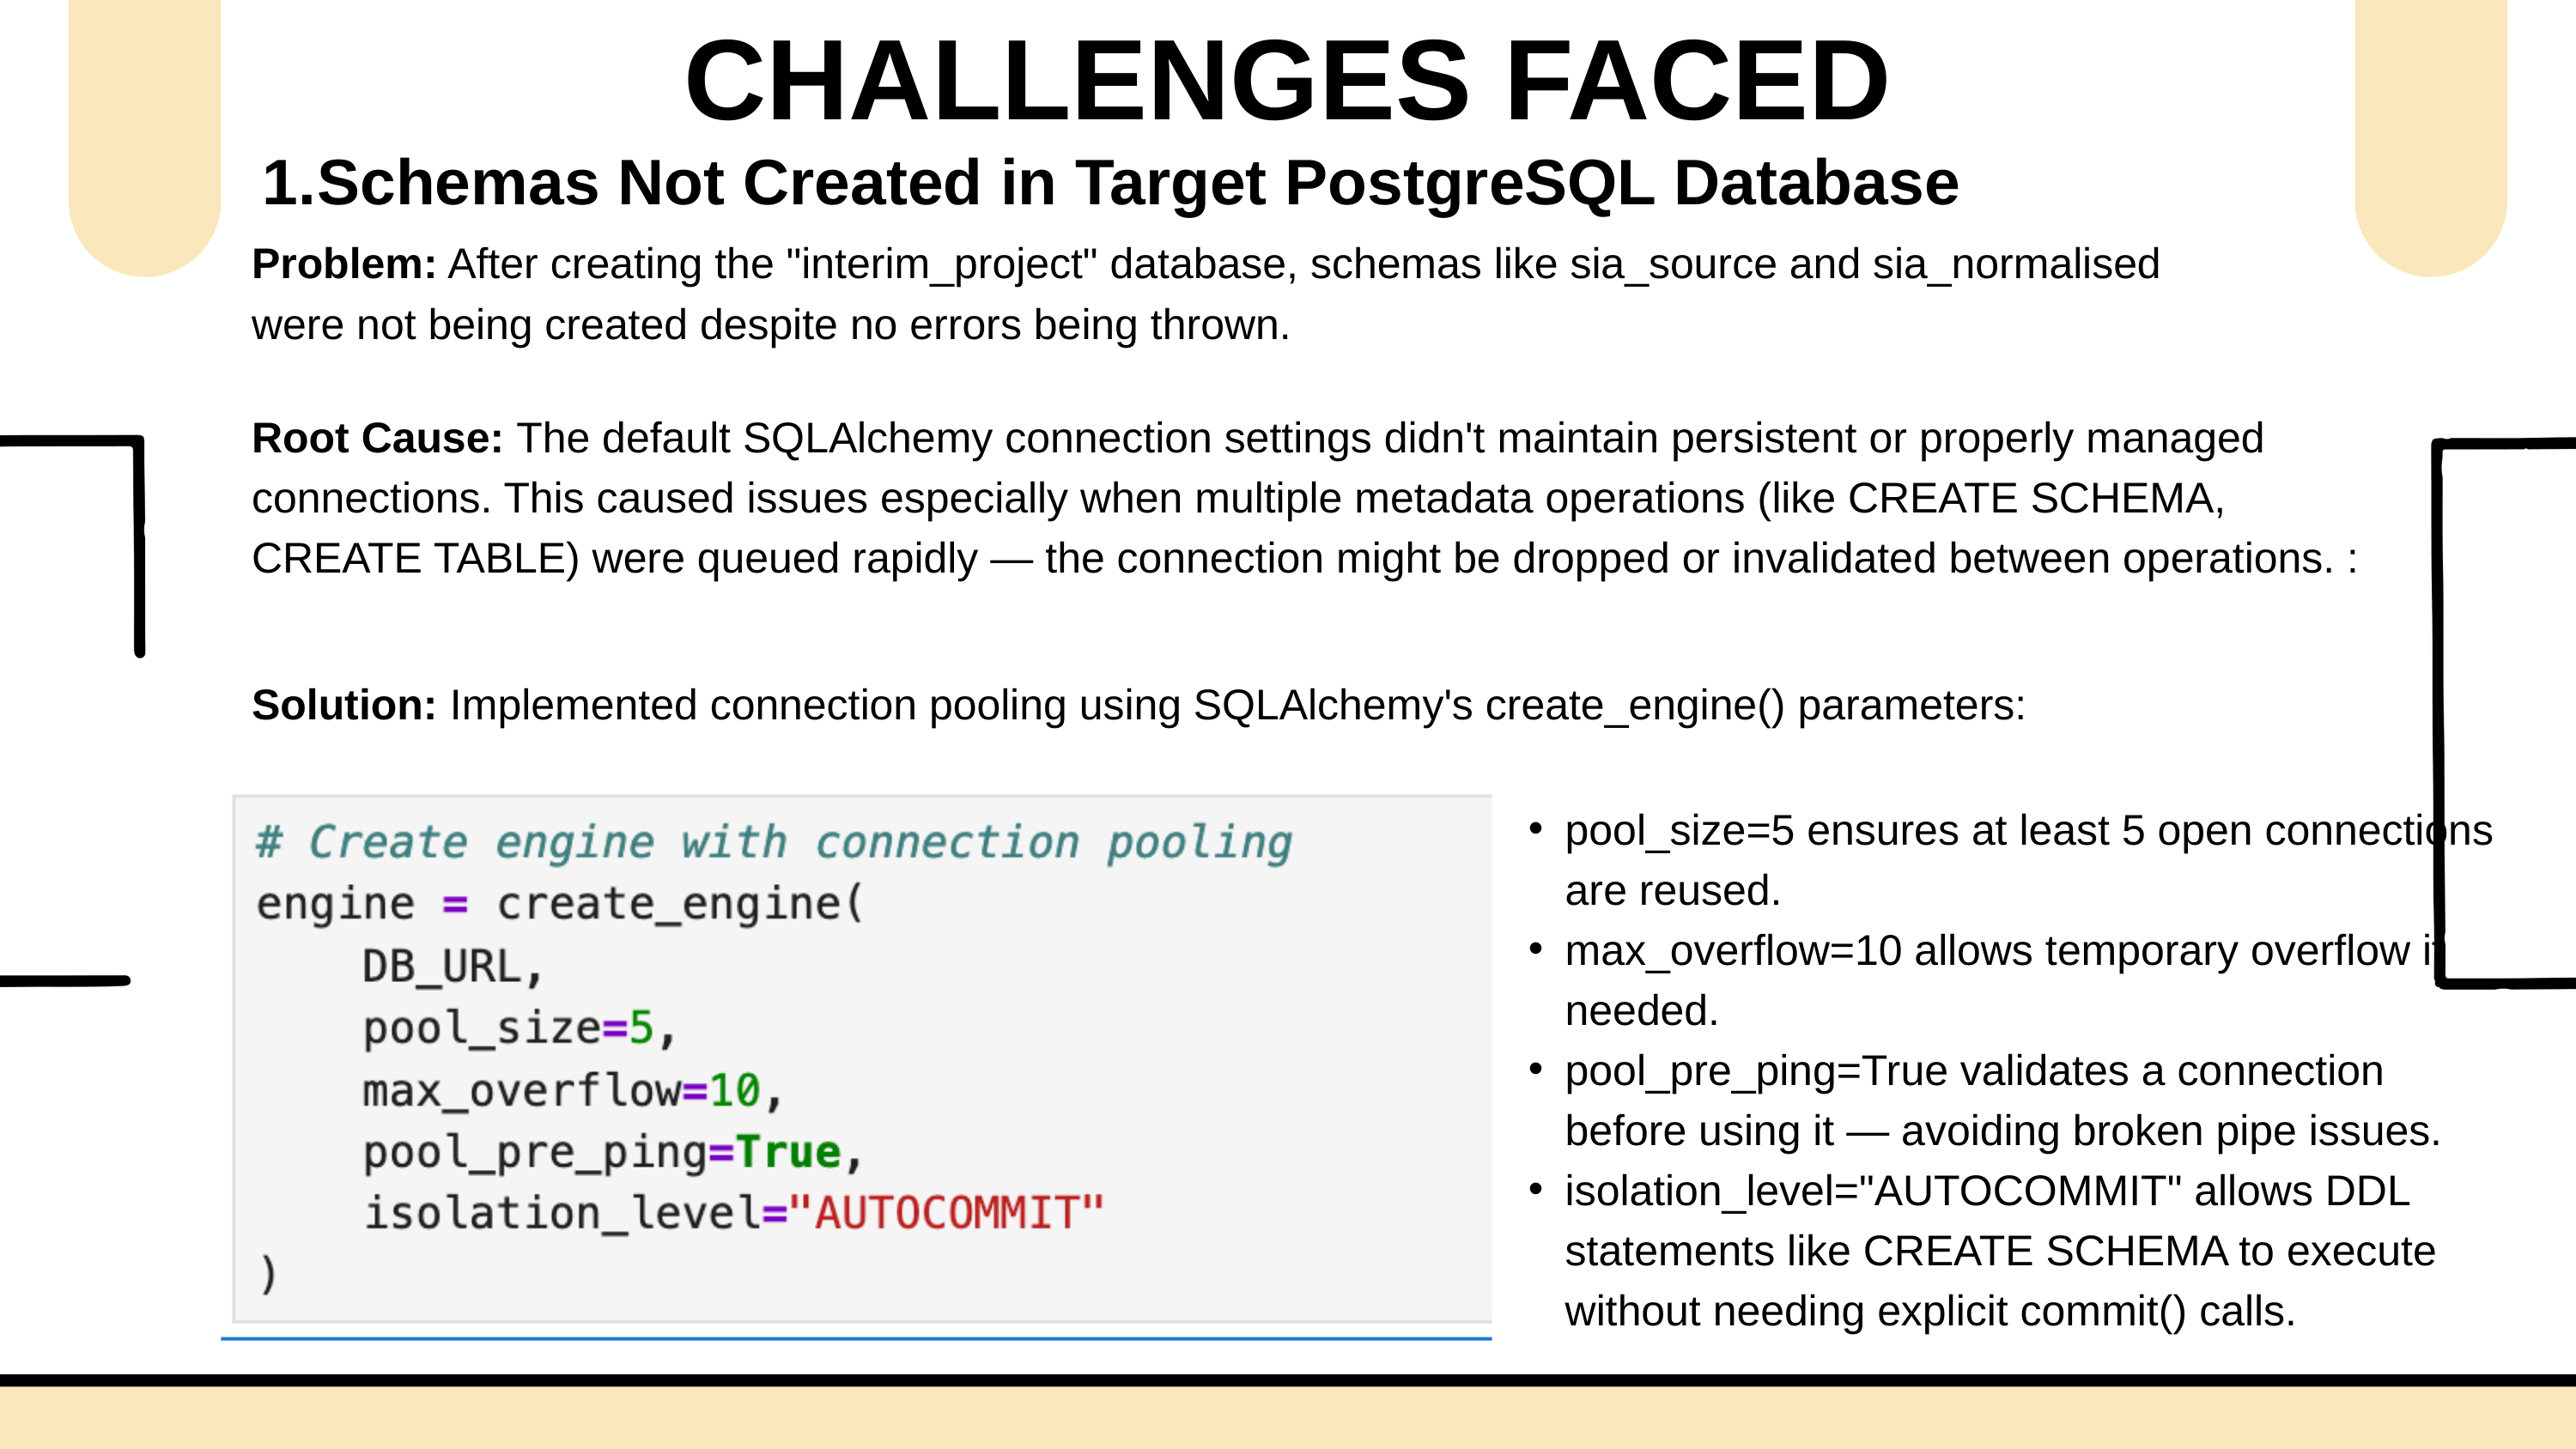

CHALLENGES FACED
Schemas Not Created in Target PostgreSQL Database
Problem: After creating the "interim_project" database, schemas like sia_source and sia_normalised were not being created despite no errors being thrown.
Root Cause: The default SQLAlchemy connection settings didn't maintain persistent or properly managed connections. This caused issues especially when multiple metadata operations (like CREATE SCHEMA, CREATE TABLE) were queued rapidly — the connection might be dropped or invalidated between operations. :

Solution: Implemented connection pooling using SQLAlchemy's create_engine() parameters:

pool_size=5 ensures at least 5 open connections are reused.
max_overflow=10 allows temporary overflow if needed.
pool_pre_ping=True validates a connection before using it — avoiding broken pipe issues.
isolation_level="AUTOCOMMIT" allows DDL statements like CREATE SCHEMA to execute without needing explicit commit() calls.